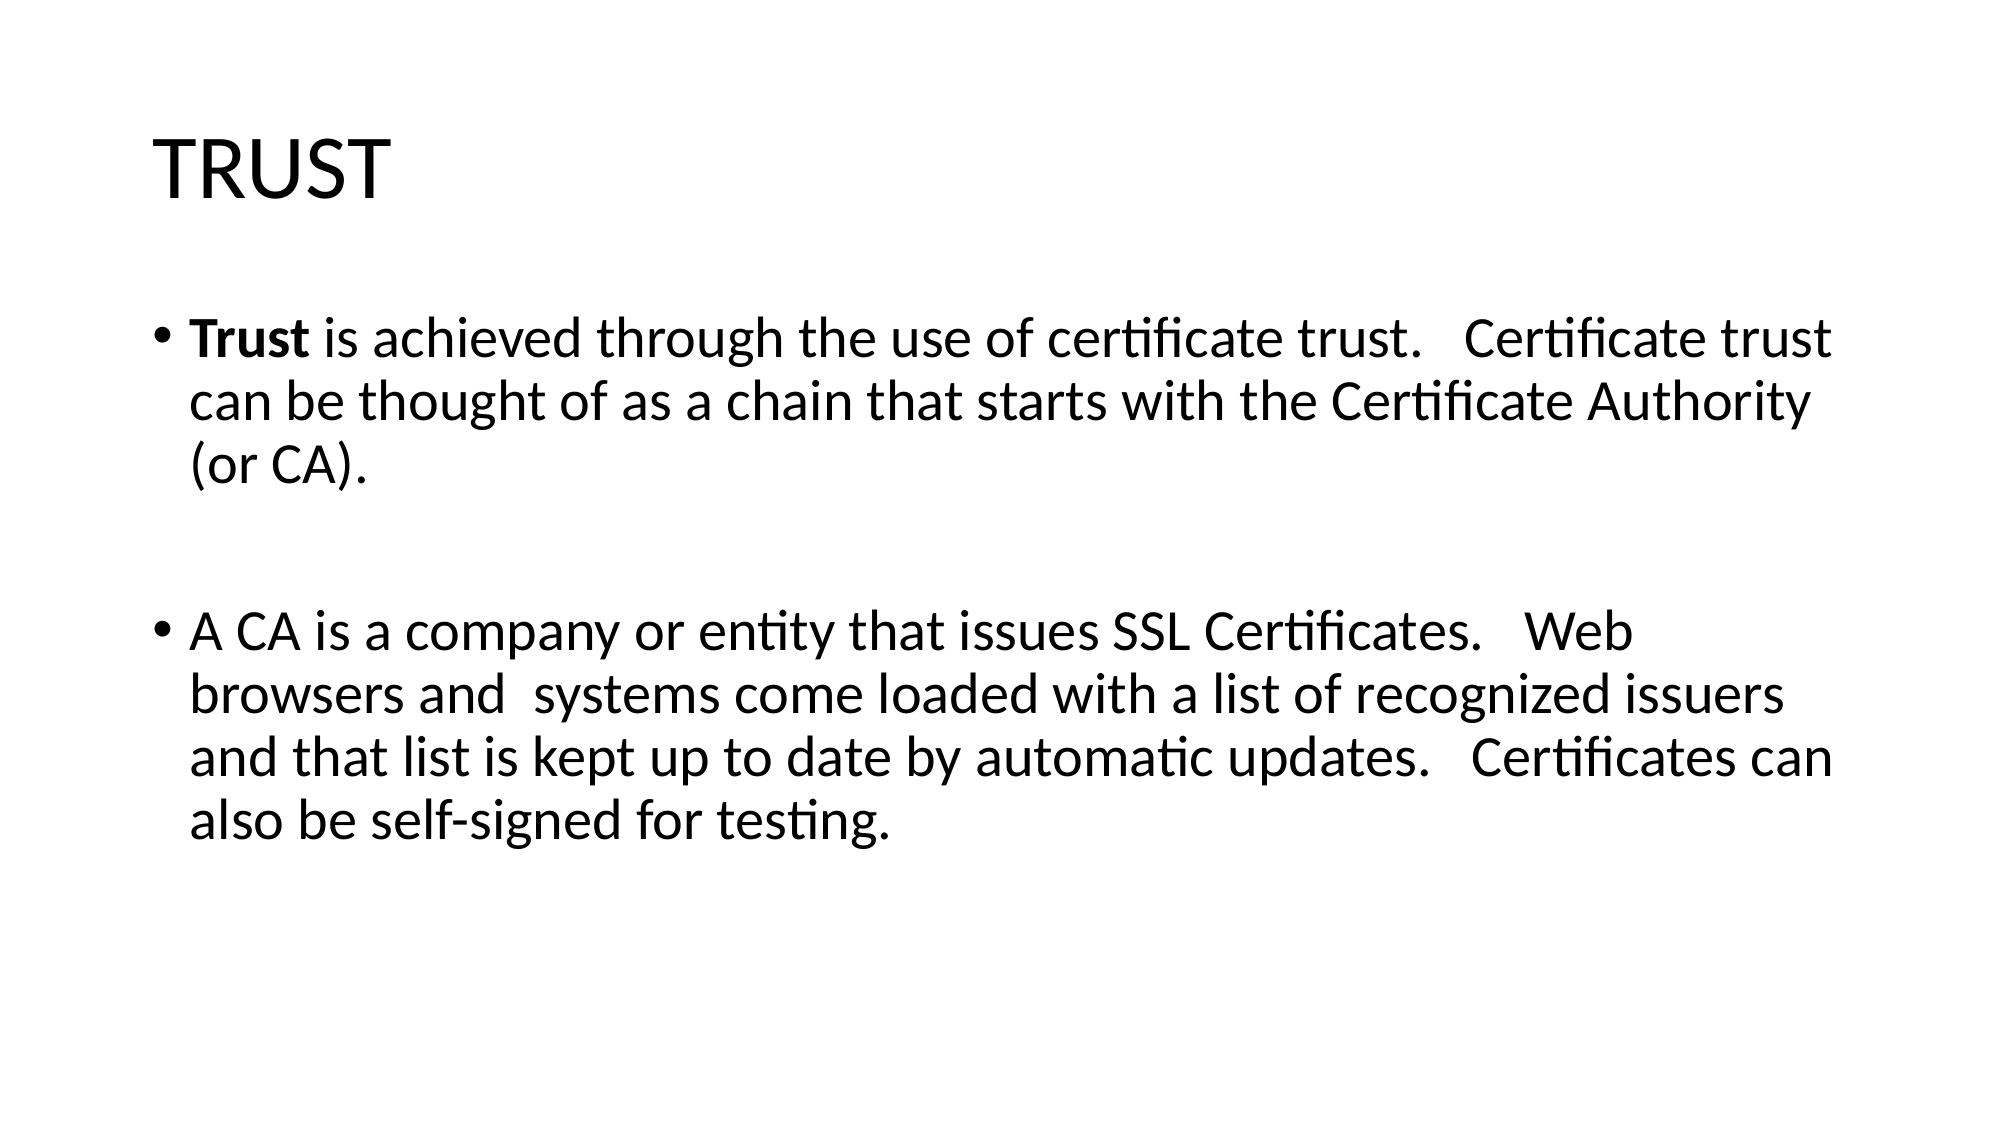

# TRUST
Trust is achieved through the use of certificate trust.   Certificate trust can be thought of as a chain that starts with the Certificate Authority (or CA).

A CA is a company or entity that issues SSL Certificates.   Web browsers and  systems come loaded with a list of recognized issuers and that list is kept up to date by automatic updates.   Certificates can also be self-signed for testing.